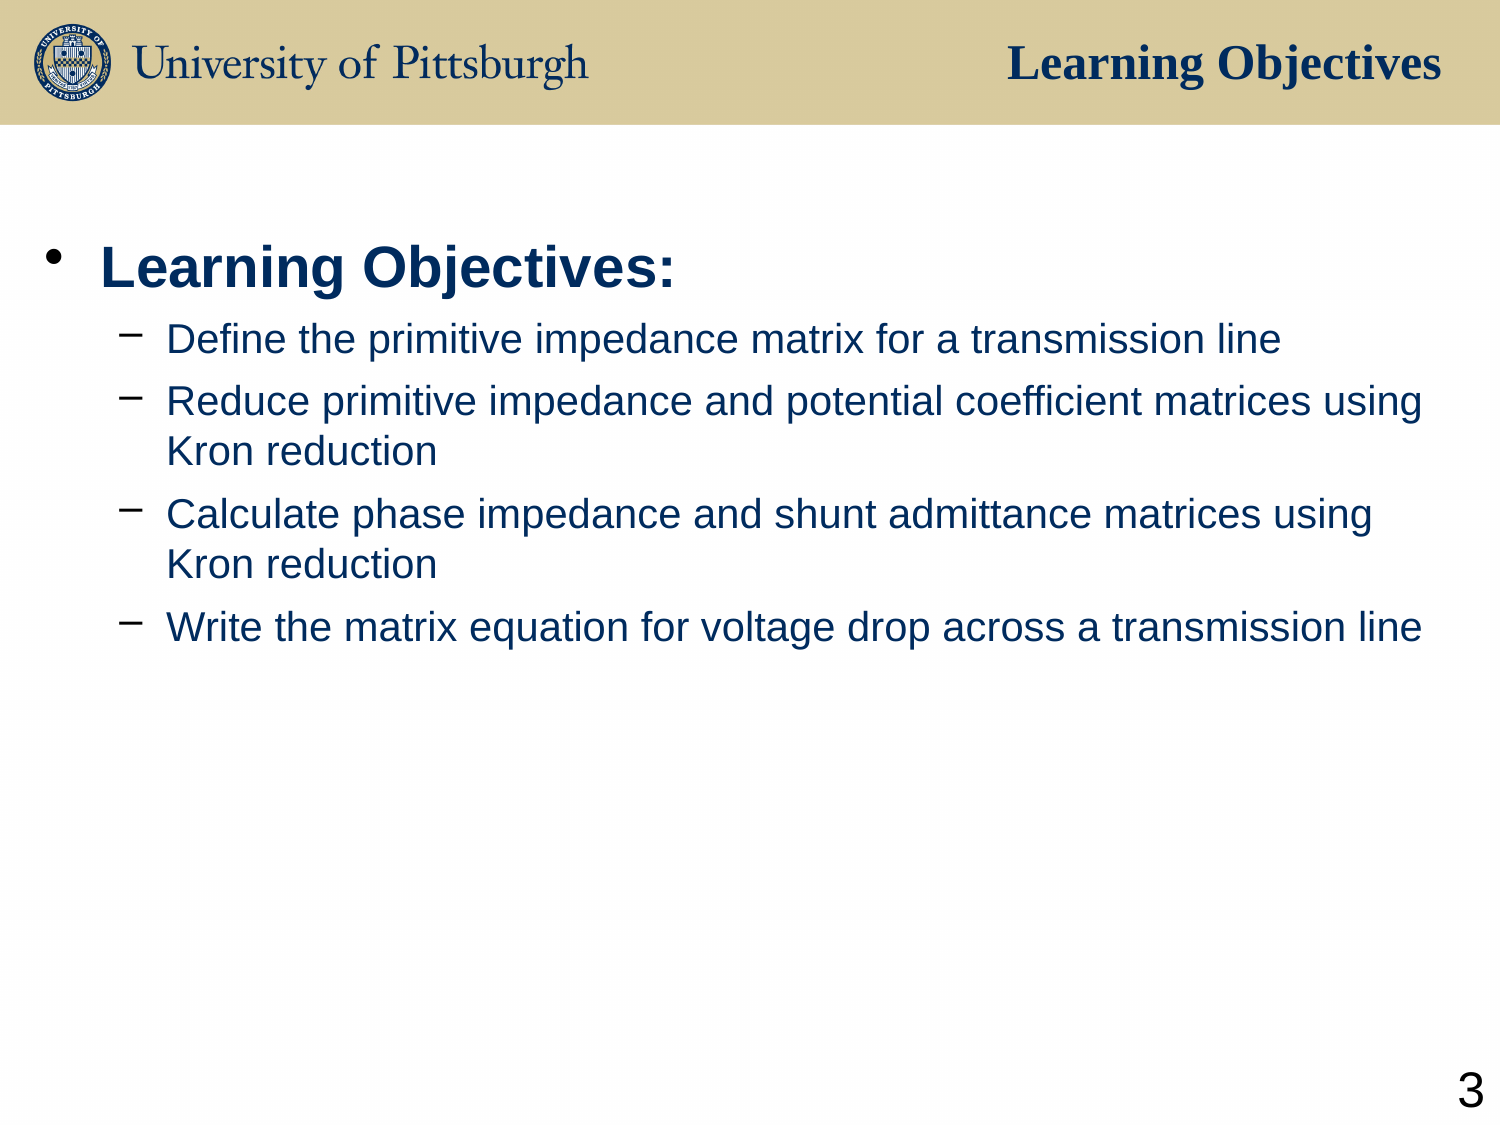

Learning Objectives
Learning Objectives:
Define the primitive impedance matrix for a transmission line
Reduce primitive impedance and potential coefficient matrices using Kron reduction
Calculate phase impedance and shunt admittance matrices using Kron reduction
Write the matrix equation for voltage drop across a transmission line

3